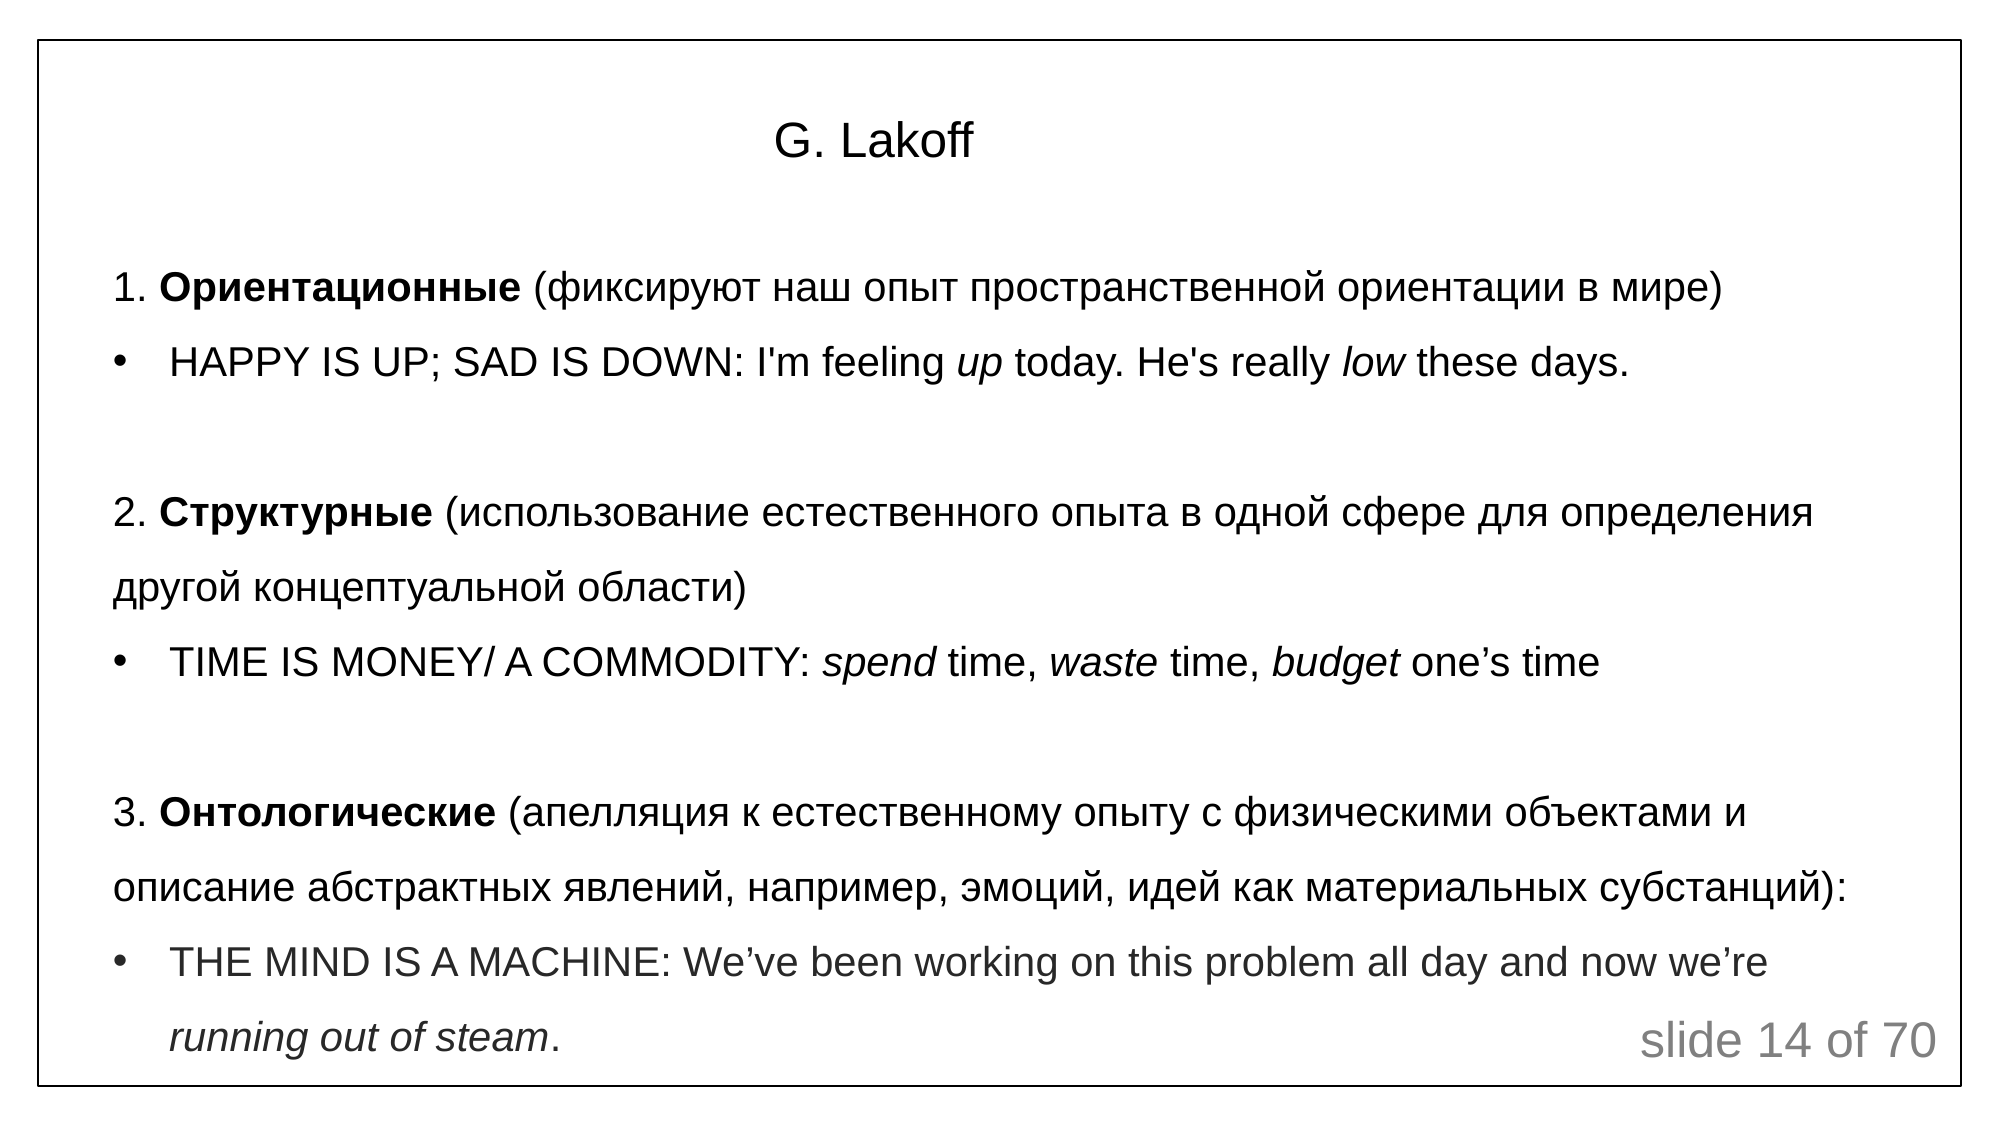

# G. Lakoff
1. Ориентационные (фиксируют наш опыт пространственной ориентации в мире)
HAPPY IS UP; SAD IS DOWN: I'm feeling up today. He's really low these days.

2. Структурные (использование естественного опыта в одной сфере для определения другой концептуальной области)
TIME IS MONEY/ A COMMODITY: spend time, waste time, budget one’s time

3. Онтологические (апелляция к естественному опыту с физическими объектами и описание абстрактных явлений, например, эмоций, идей как материальных субстанций):
THE MIND IS A MACHINE: We’ve been working on this problem all day and now we’re running out of steam.